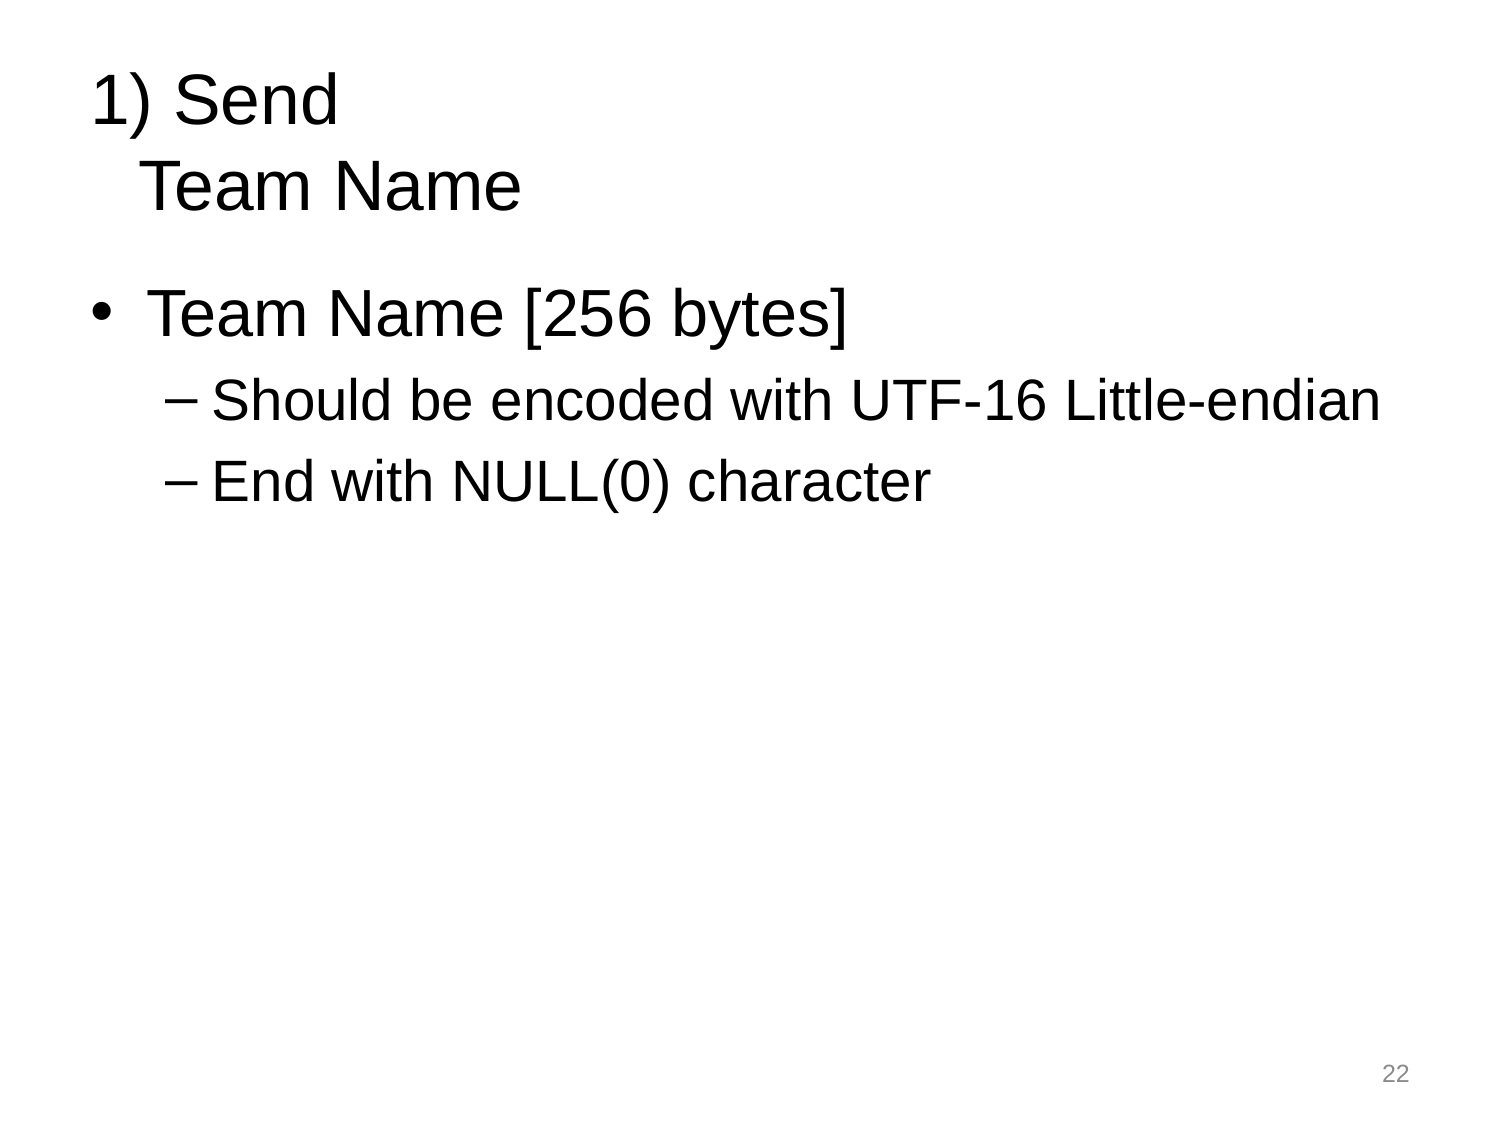

# 1) Send Team Name
Team Name [256 bytes]
Should be encoded with UTF-16 Little-endian
End with NULL(0) character
22